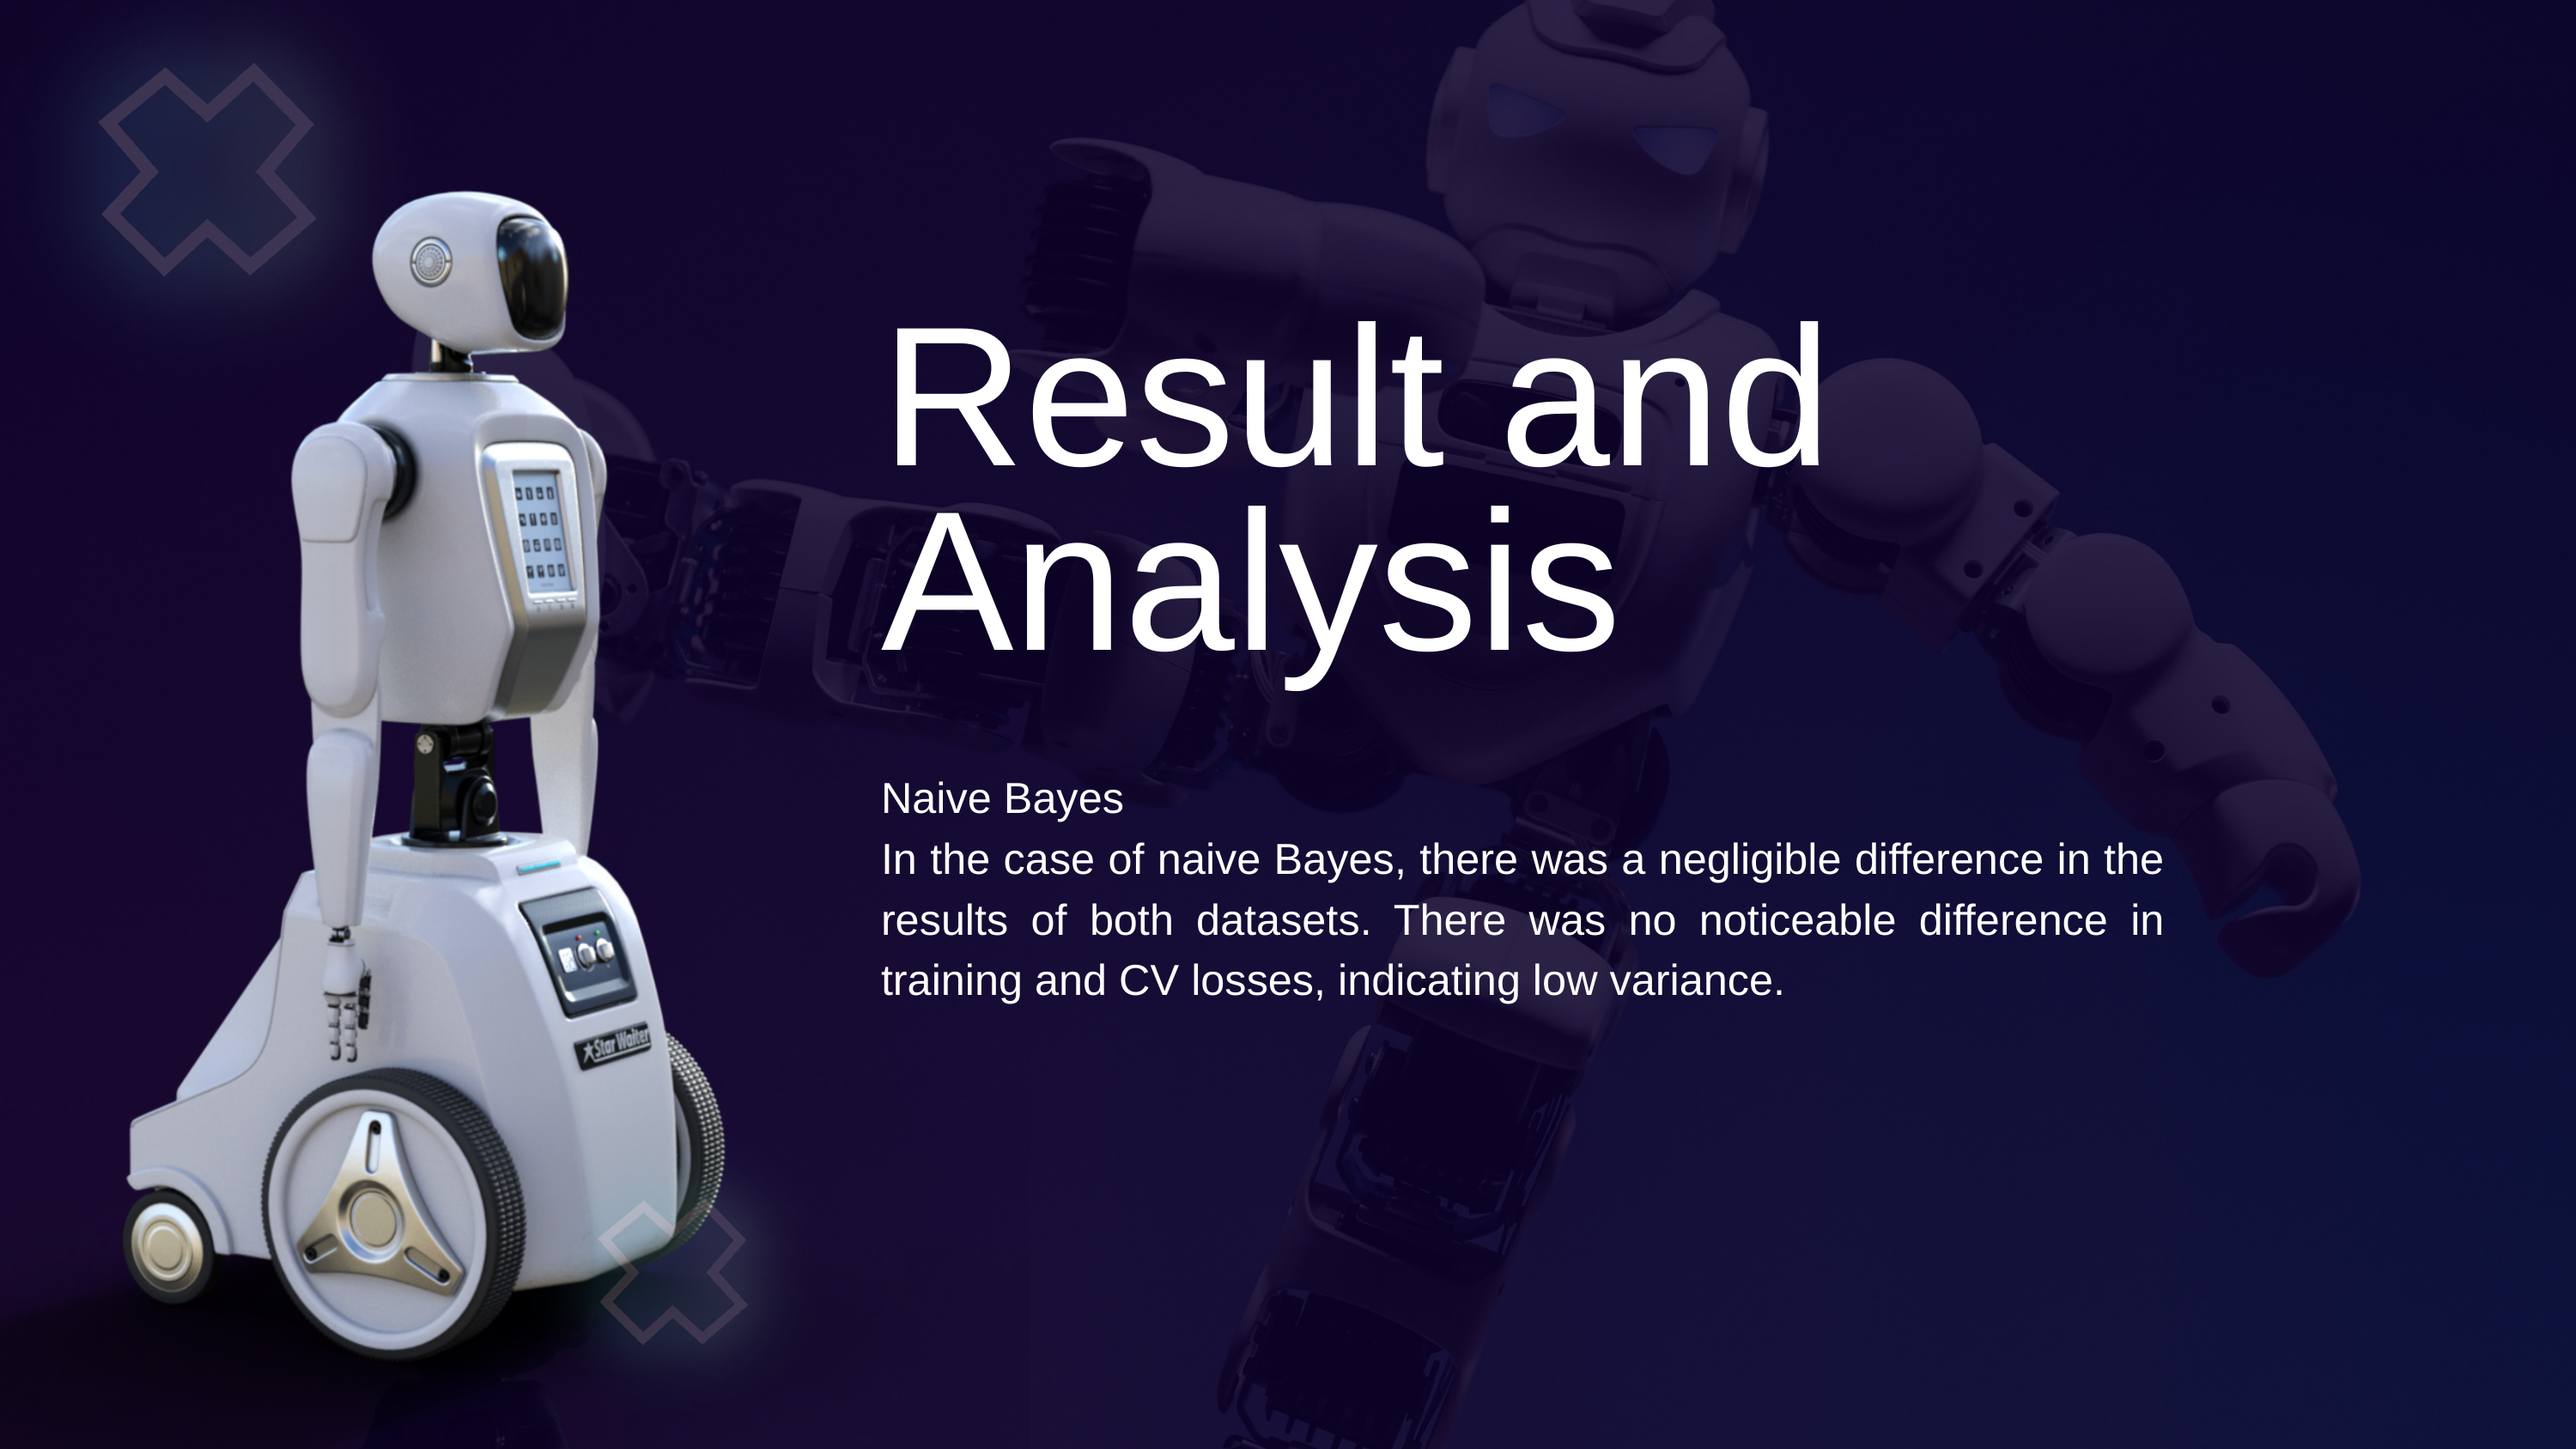

Result and Analysis
Naive Bayes
In the case of naive Bayes, there was a negligible difference in the results of both datasets. There was no noticeable difference in training and CV losses, indicating low variance.